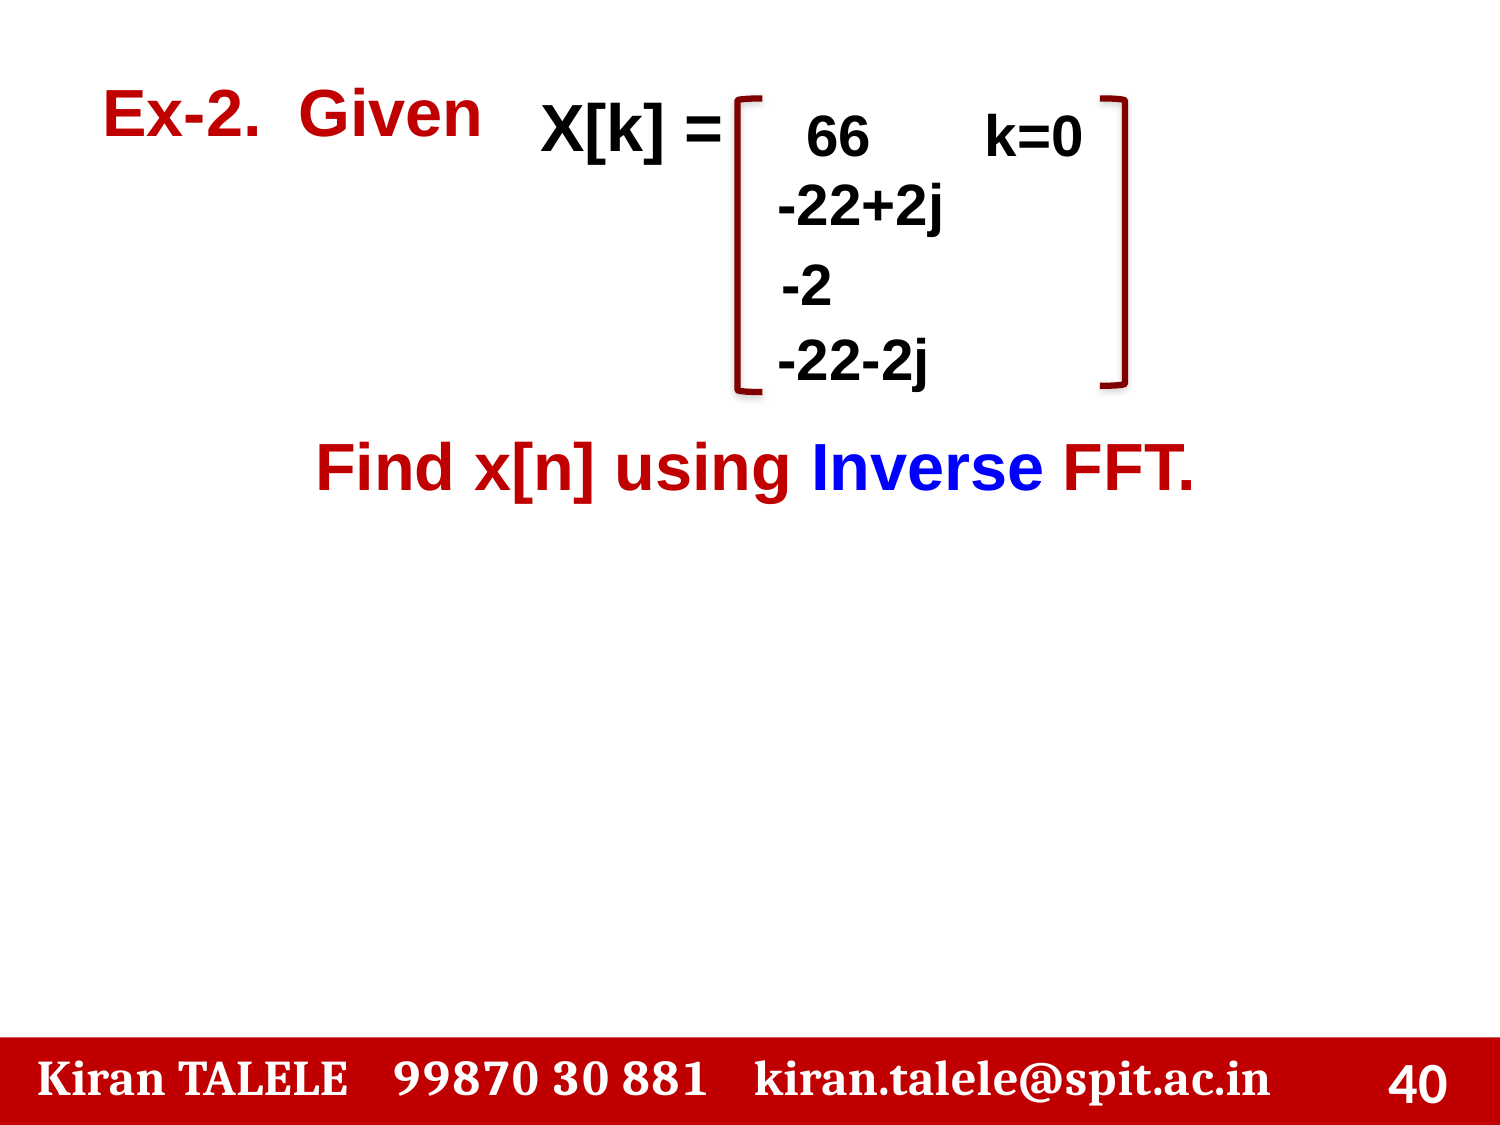

X[k] =

 -2
-22-2j
 66       k=0
-22+2j
Ex-2.  Given
Find x[n] using Inverse FFT.
40
  Kiran TALELE    99870 30 881    kiran.talele@spit.ac.in
40